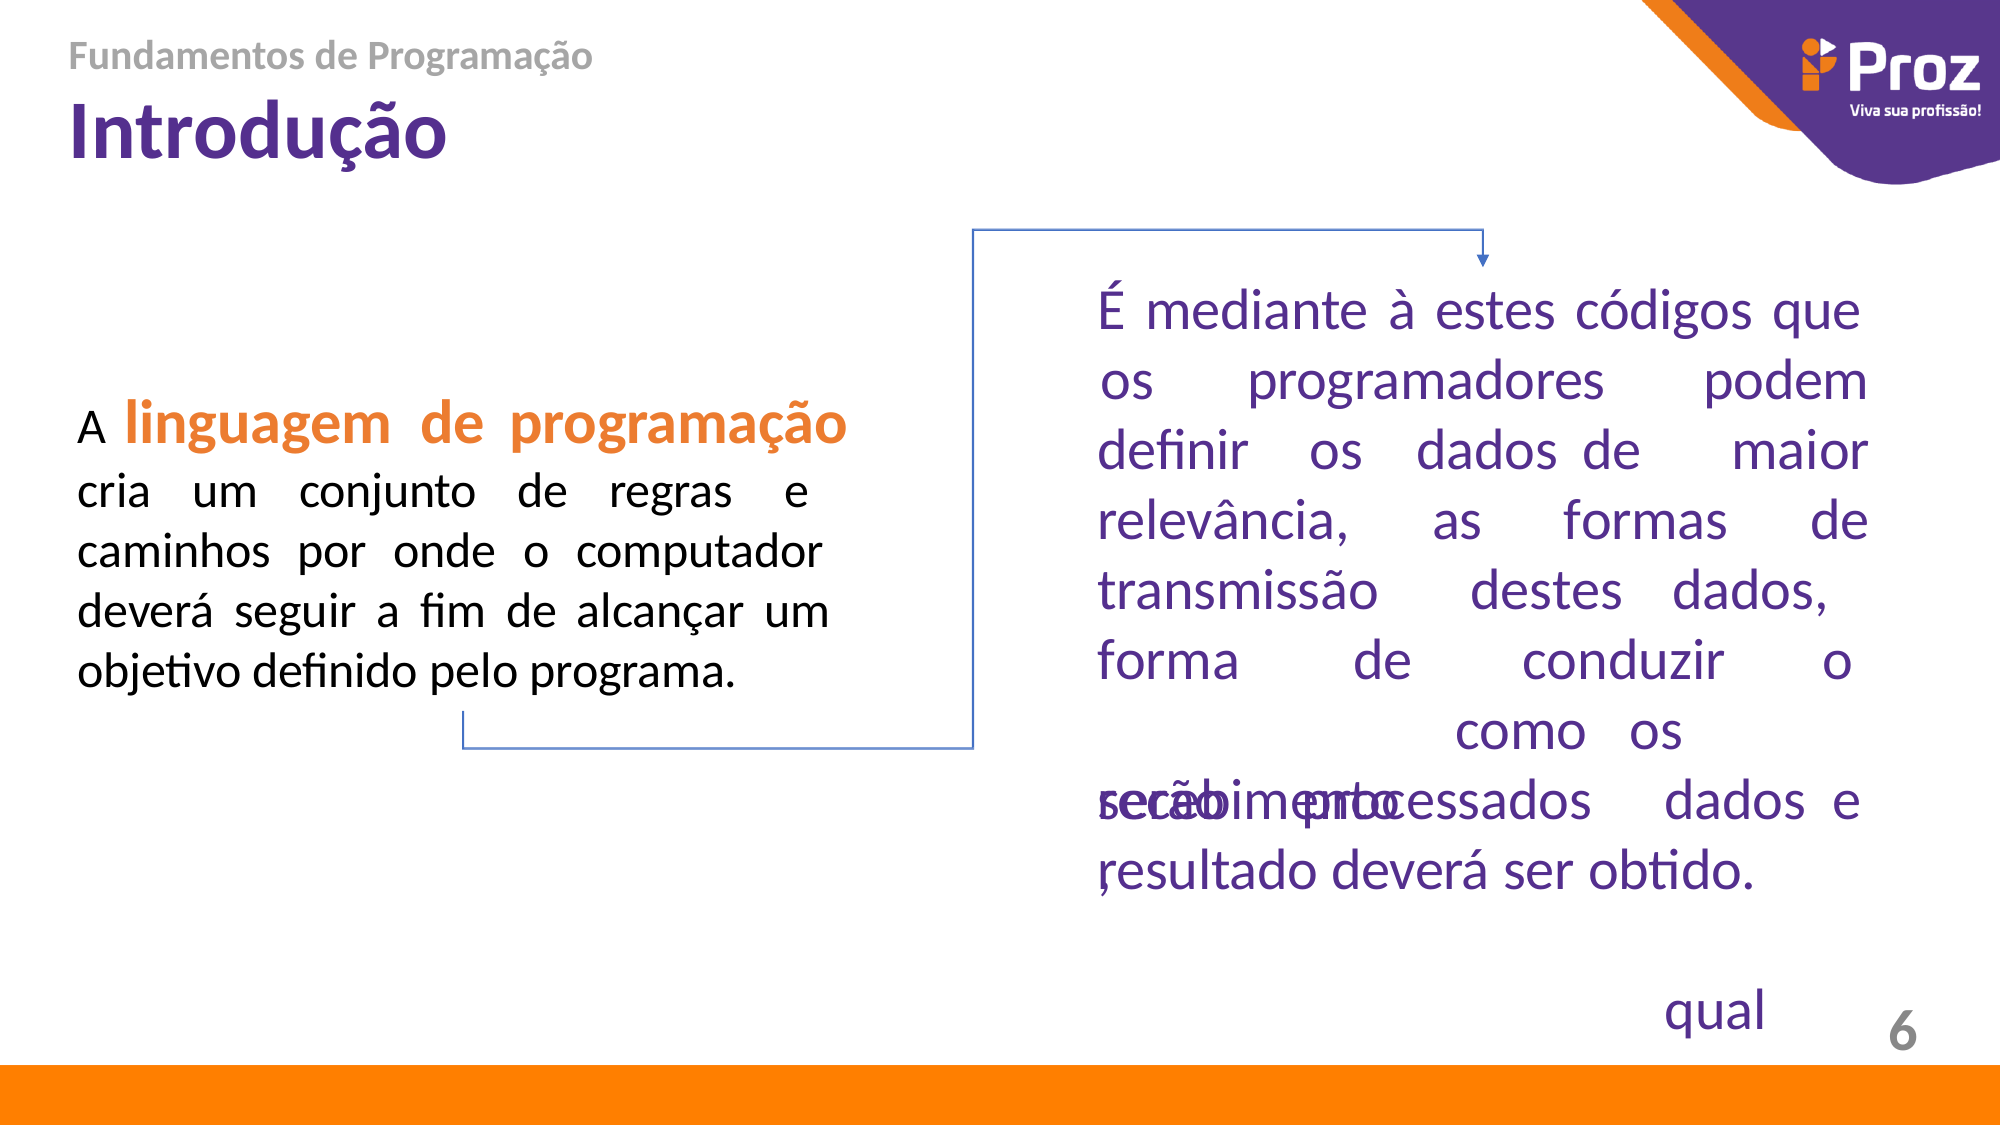

Fundamentos de Programação
# Introdução

É mediante à estes códigos que
os	programadores	podem
maior
A linguagem	de	programação
definir	os  relevância,  transmissão  forma		de  recebimento,
dados	de  as
cria um conjunto de regras e  caminhos por onde o computador  deverá seguir a fim de alcançar um  objetivo definido pelo programa.
formas	de
destes	dados,  conduzir	o
como
os	dados  e		qual
serão	processados
resultado deverá ser obtido.
6